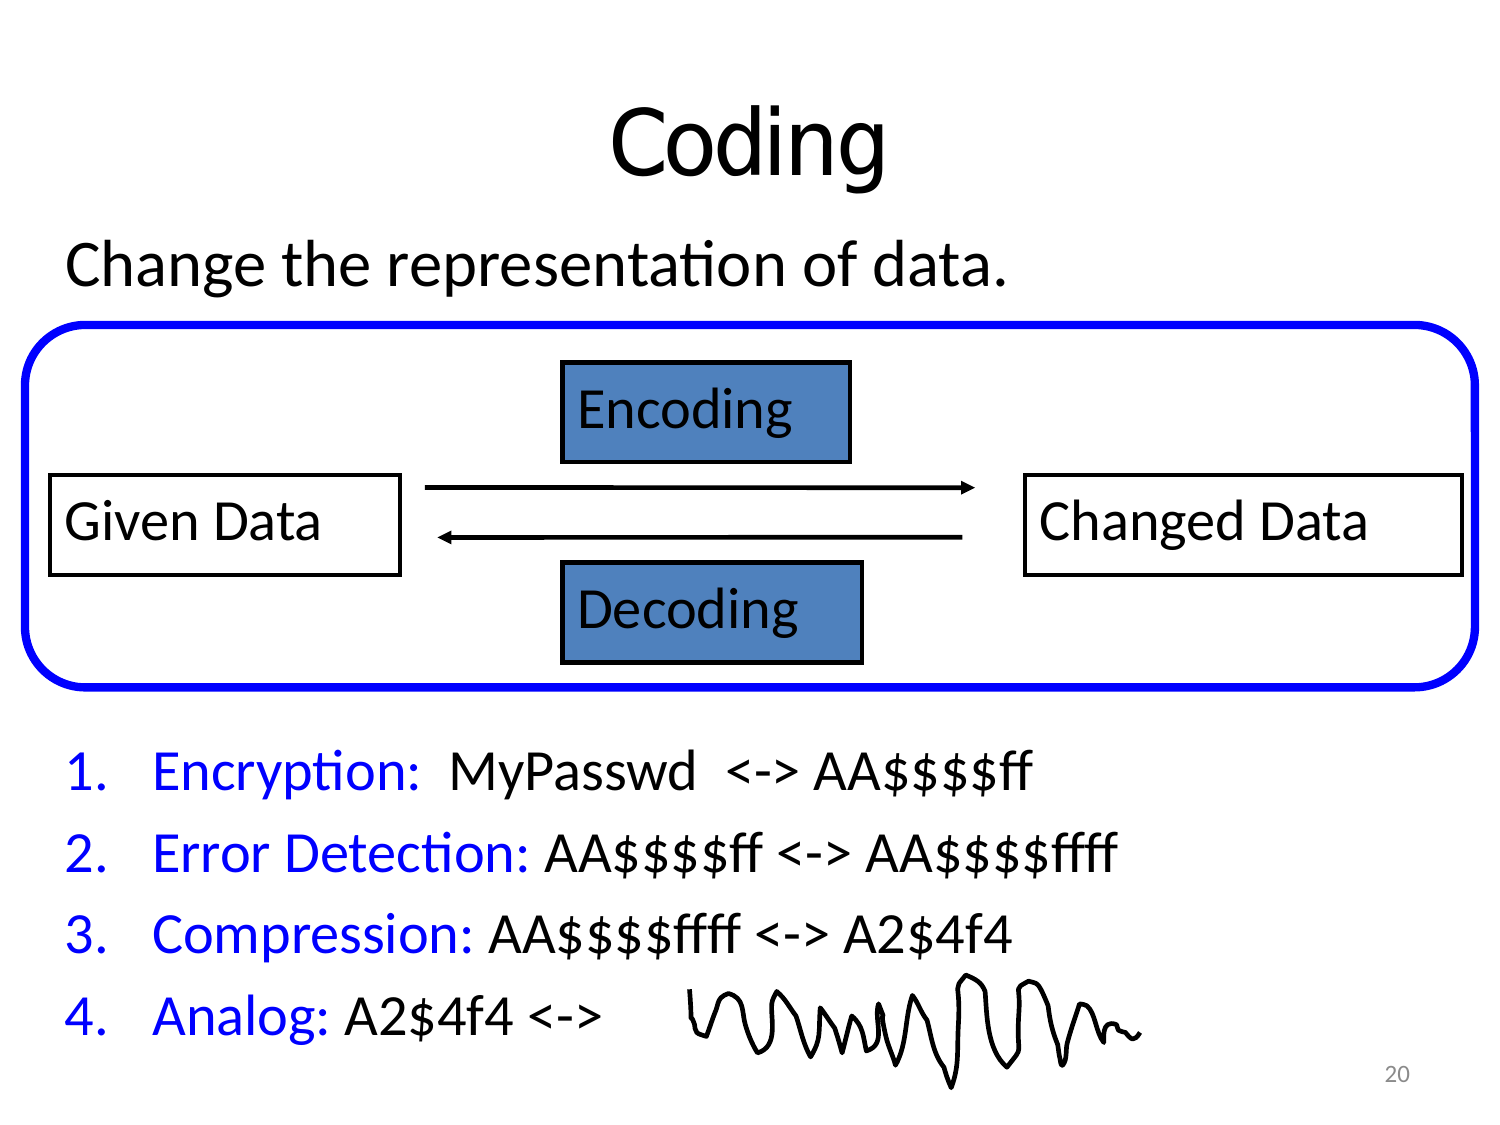

# Coding
Change the representation of data.

Encoding
Given Data
Changed Data

Decoding
Encryption:  MyPasswd  <-> AA$$$$ff
Error Detection: AA$$$$ff <-> AA$$$$ffff
Compression: AA$$$$ffff <-> A2$4f4
Analog: A2$4f4 <->

20